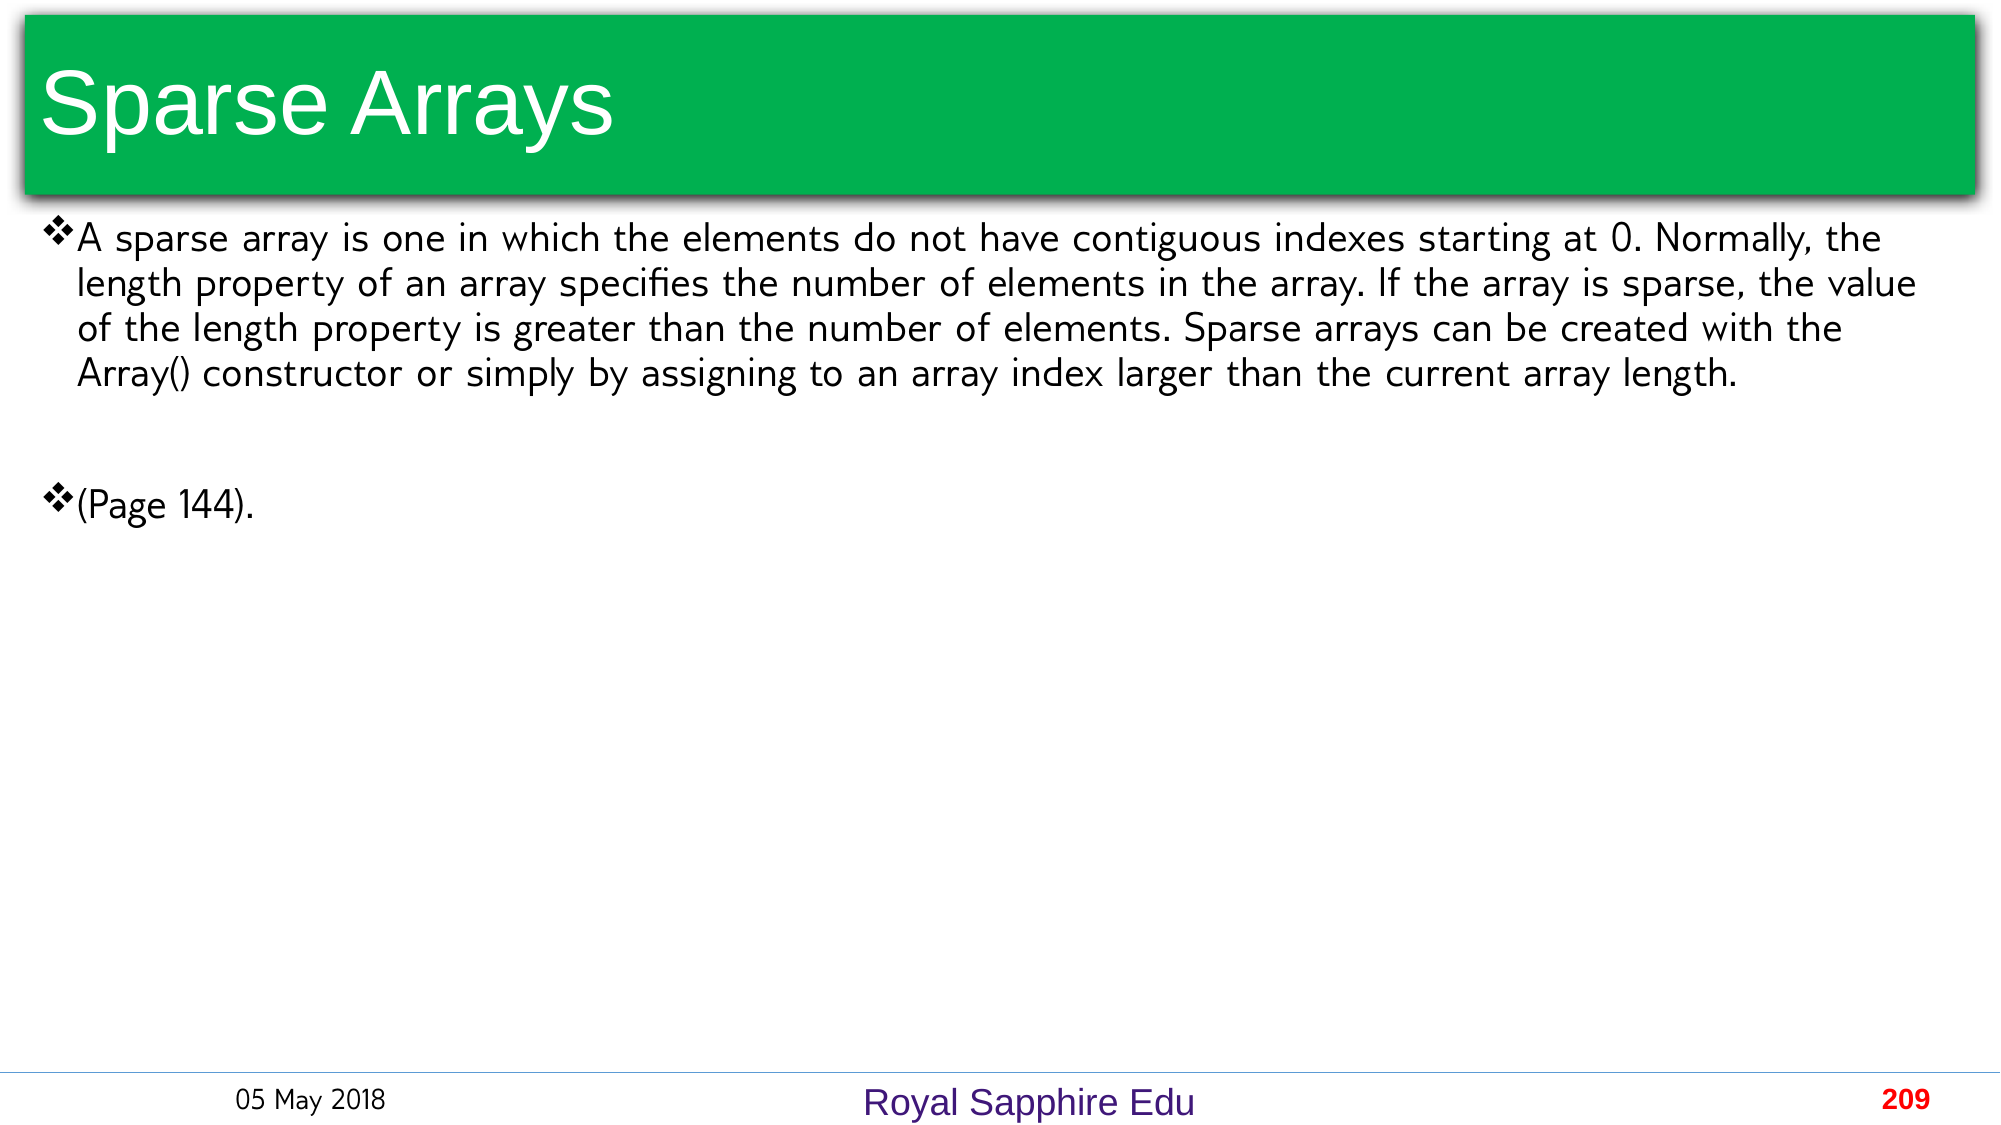

# Sparse Arrays
A sparse array is one in which the elements do not have contiguous indexes starting at 0. Normally, the length property of an array specifies the number of elements in the array. If the array is sparse, the value of the length property is greater than the number of elements. Sparse arrays can be created with the Array() constructor or simply by assigning to an array index larger than the current array length.

(Page 144).
05 May 2018
209